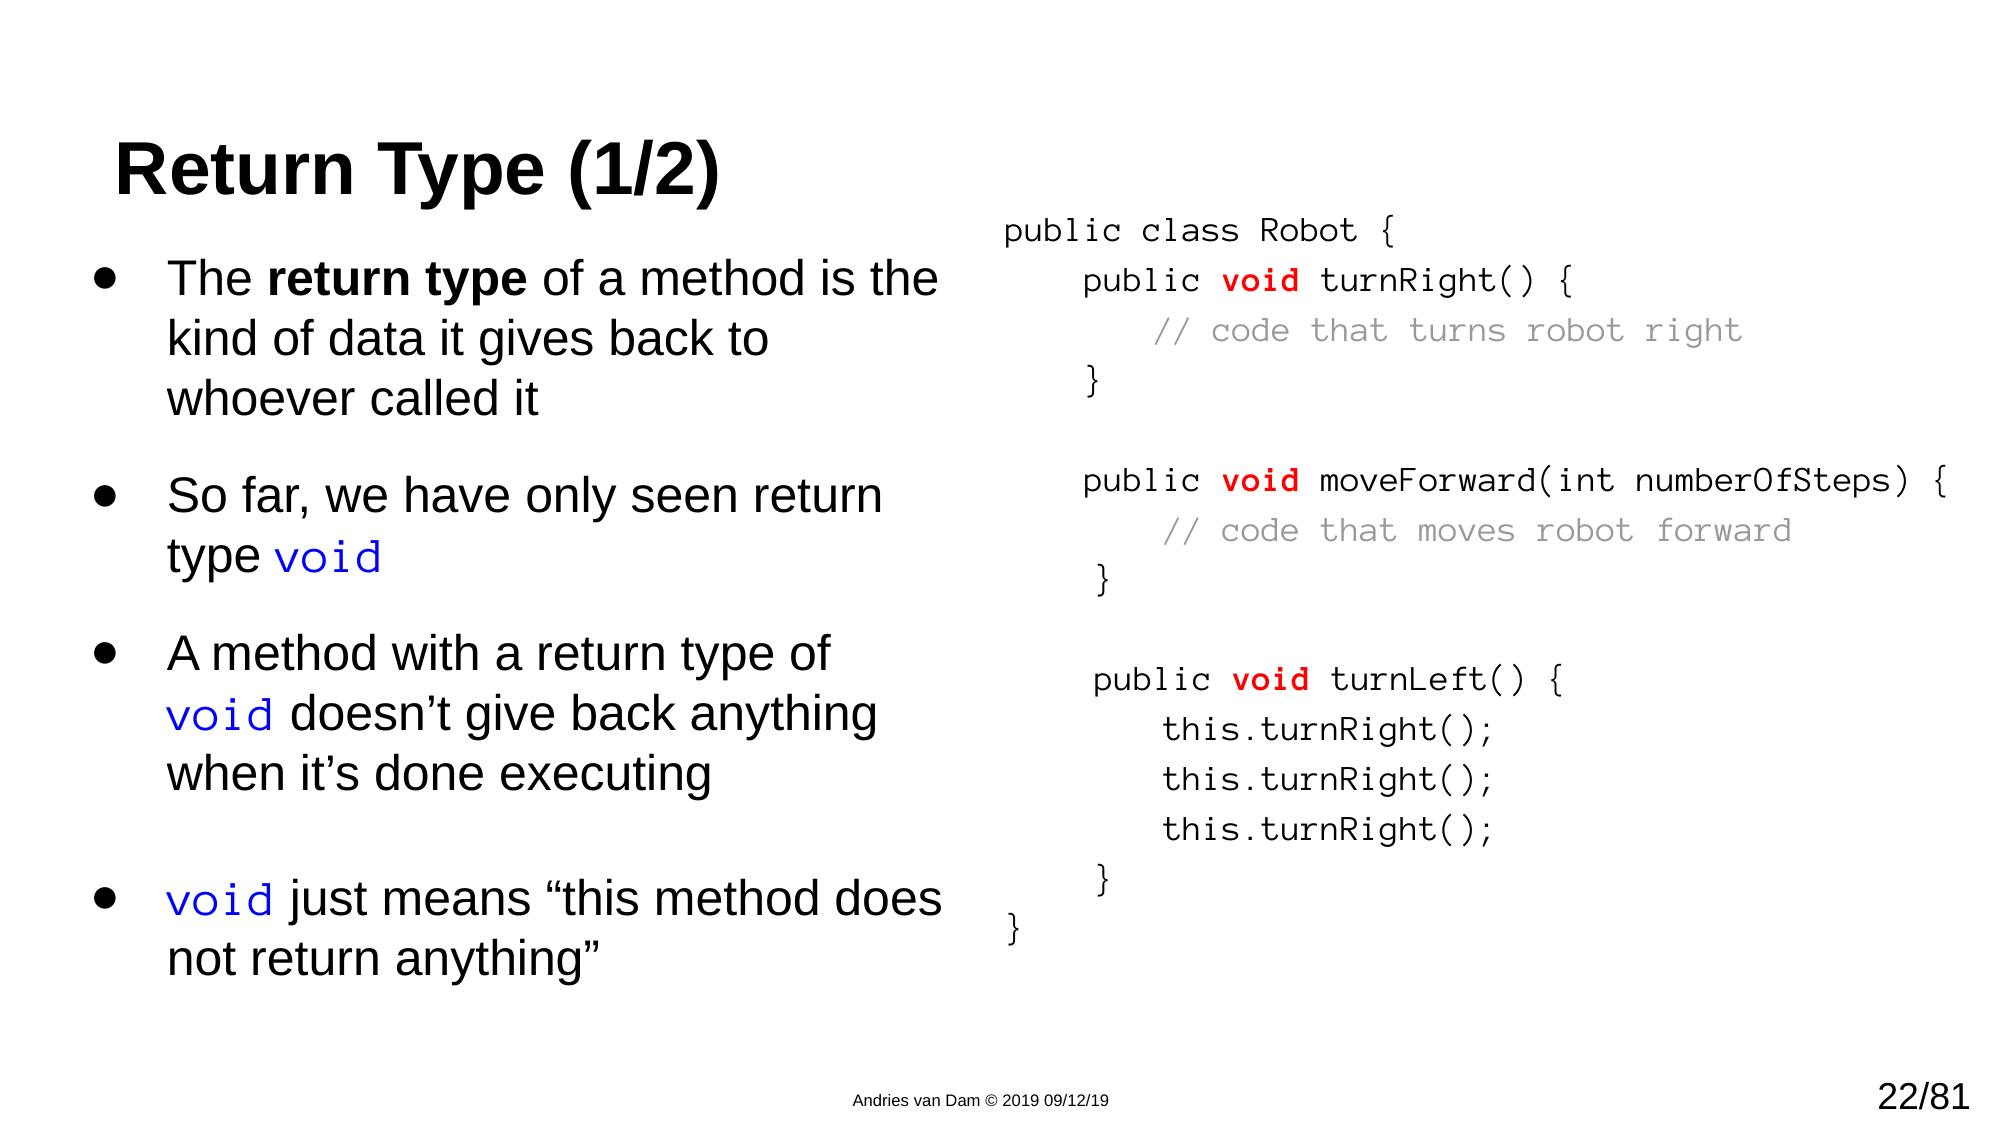

# Return Type (1/2)
public class Robot {
    public void turnRight() {
	      // code that turns robot right
    }

    public void moveForward(int numberOfSteps) {
        // code that moves robot forward
	   }

	   public void turnLeft() {
        this.turnRight();
        this.turnRight();
        this.turnRight();
	   }
}

The return type of a method is the kind of data it gives back to whoever called it
So far, we have only seen return type void
A method with a return type of void doesn’t give back anything when it’s done executing
void just means “this method does not return anything”